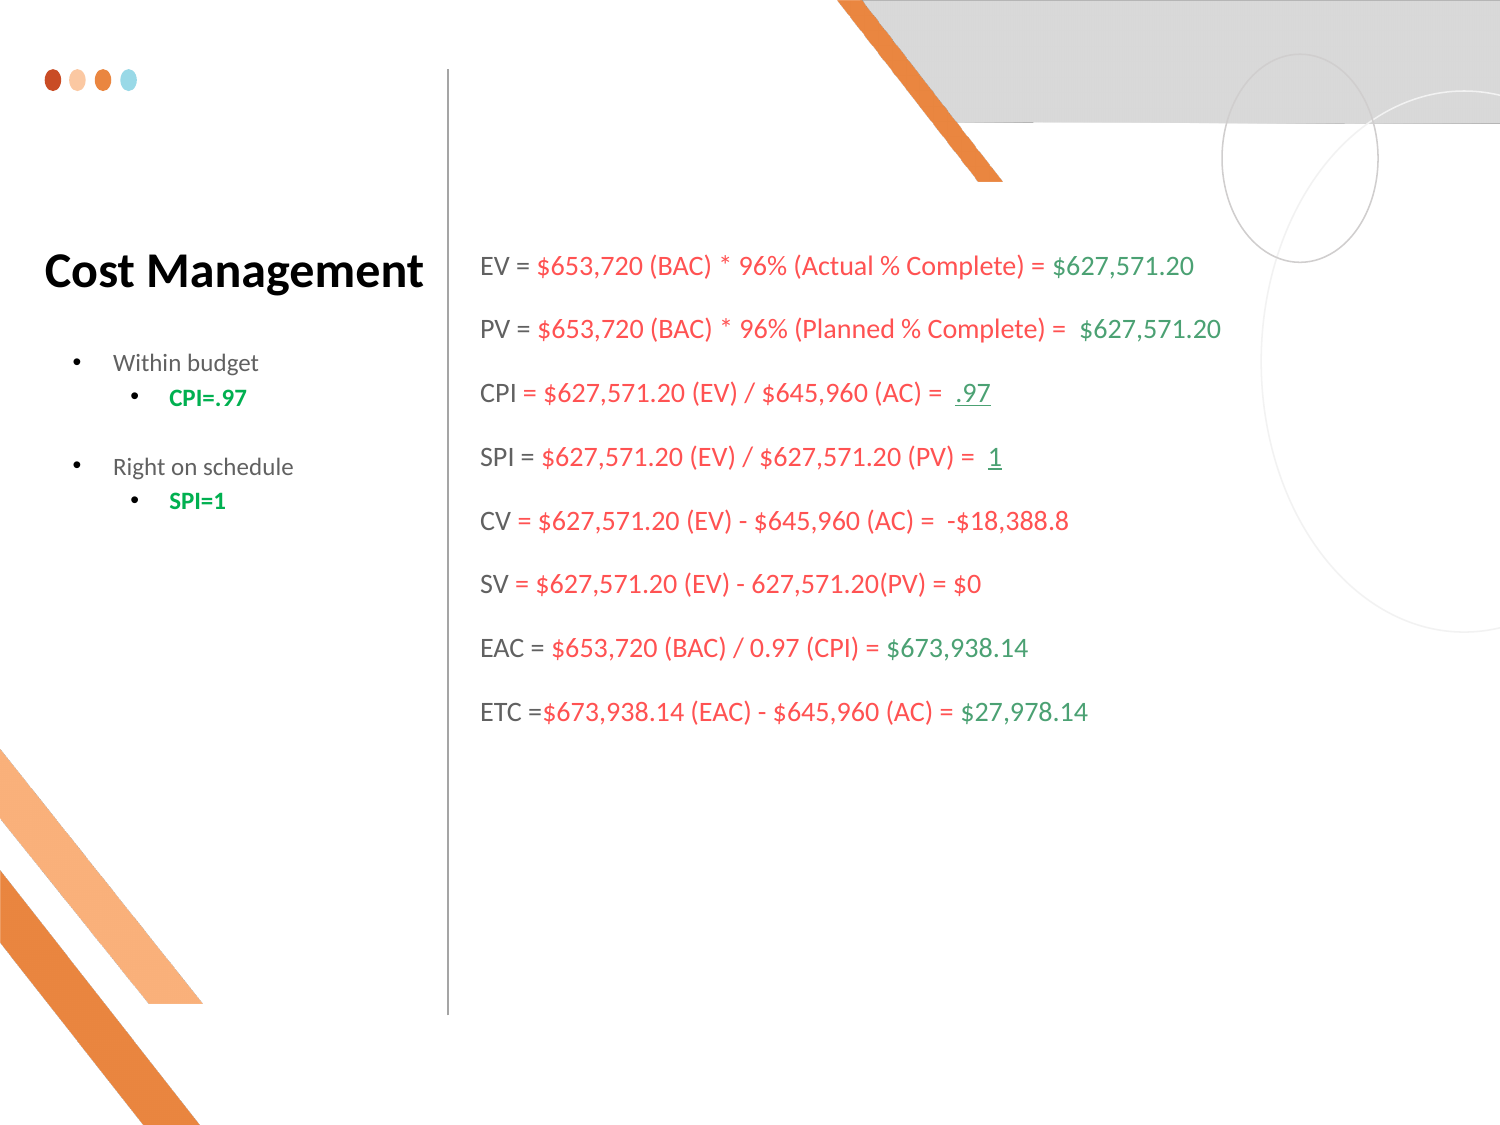

# Cost Management
EV = $653,720 (BAC) * 96% (Actual % Complete) = $627,571.20
PV = $653,720 (BAC) * 96% (Planned % Complete) =  $627,571.20
CPI = $627,571.20 (EV) / $645,960 (AC) =  .97
SPI = $627,571.20 (EV) / $627,571.20 (PV) =  1
CV = $627,571.20 (EV) - $645,960 (AC) =  -$18,388.8
SV = $627,571.20 (EV) - 627,571.20(PV) = $0
EAC = $653,720 (BAC) / 0.97 (CPI) = $673,938.14
ETC =$673,938.14 (EAC) - $645,960 (AC) = $27,978.14

Within budget
CPI=.97

Right on schedule
SPI=1